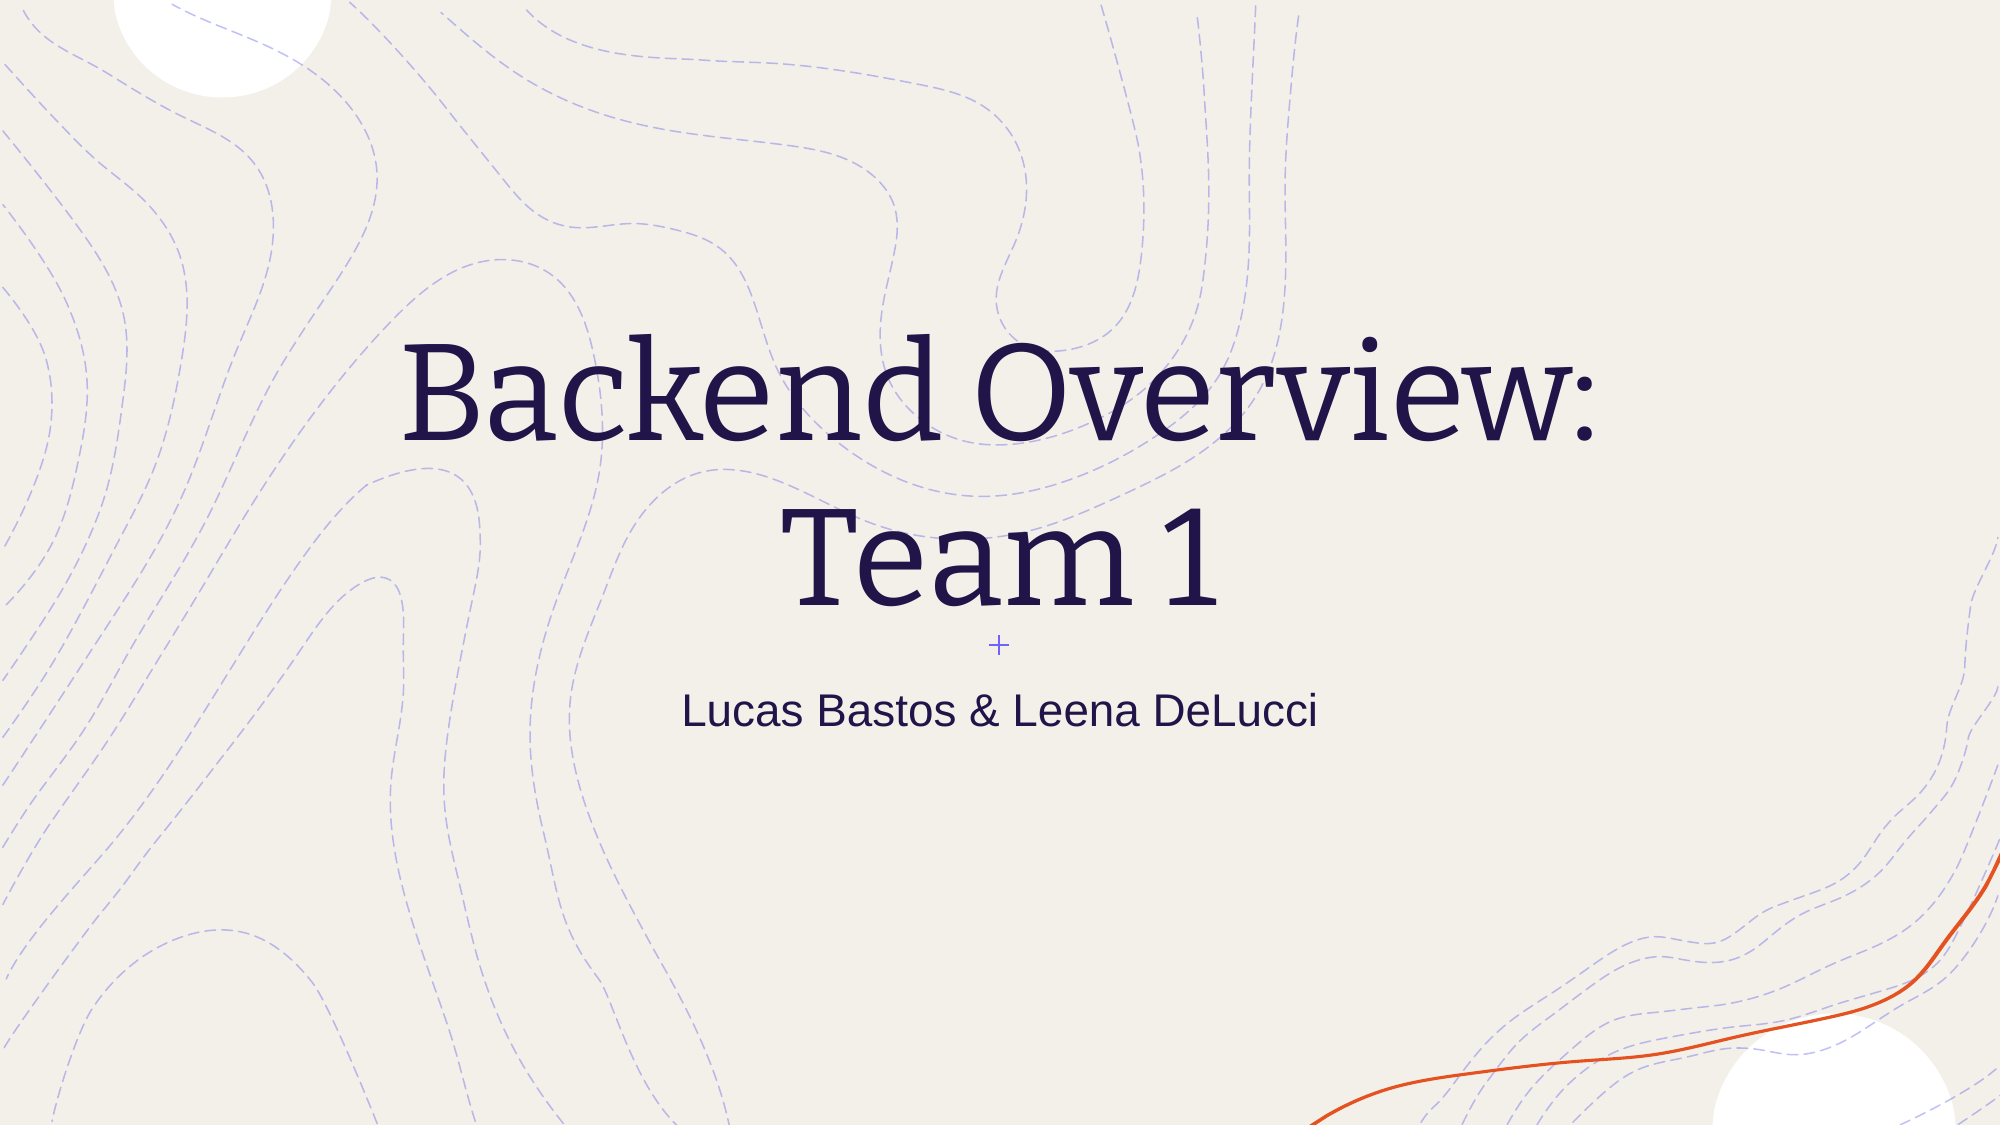

# Backend Overview: Team 1

Lucas Bastos & Leena DeLucci